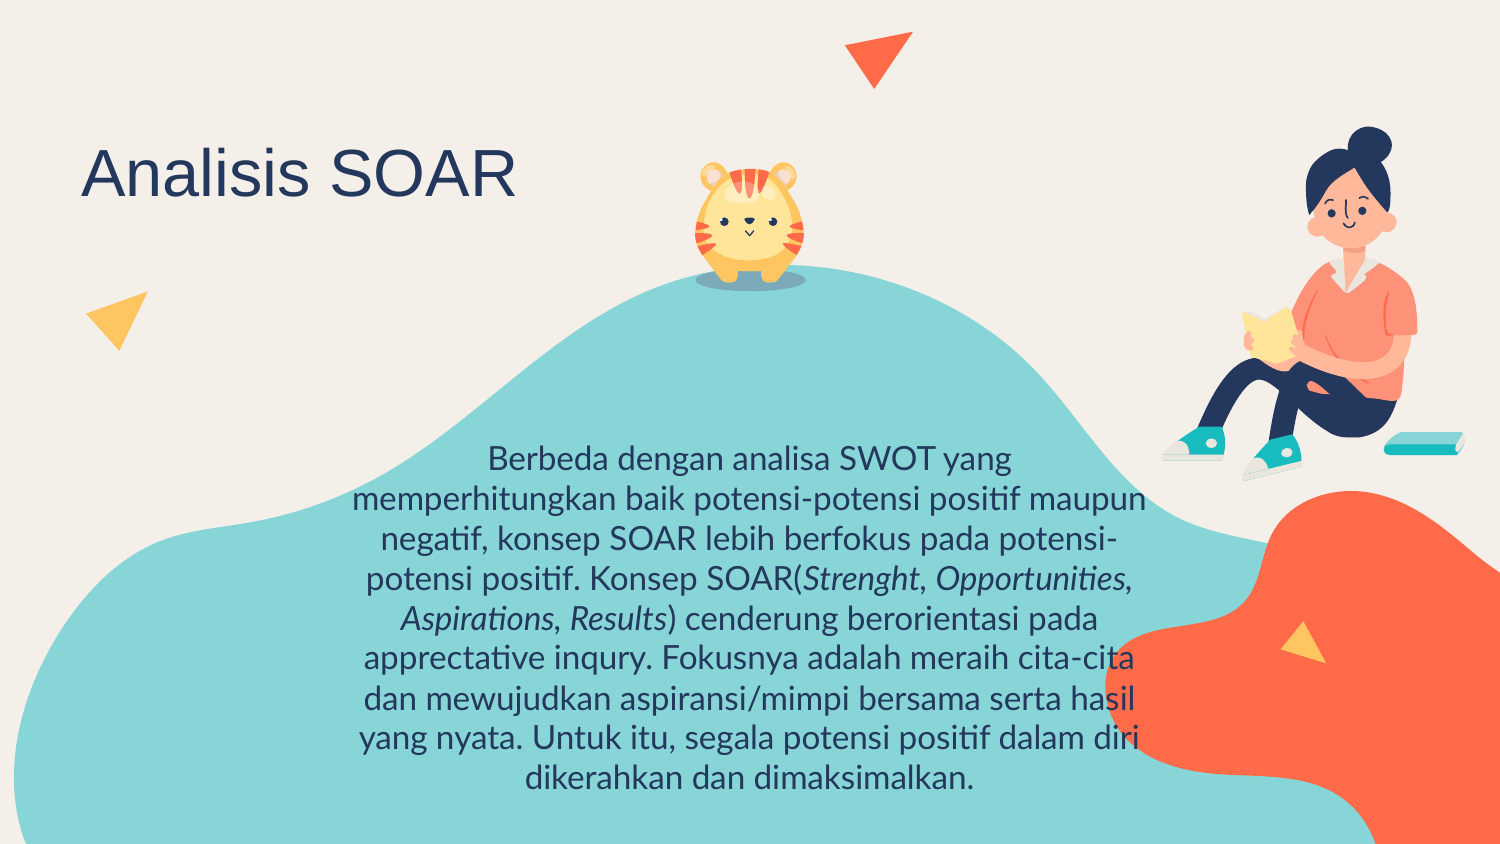

# Analisis SOAR

Berbeda dengan analisa SWOT yang memperhitungkan baik potensi-potensi positif maupun negatif, konsep SOAR lebih berfokus pada potensi-potensi positif. Konsep SOAR(Strenght, Opportunities, Aspirations, Results) cenderung berorientasi pada apprectative inqury. Fokusnya adalah meraih cita-cita dan mewujudkan aspiransi/mimpi bersama serta hasil yang nyata. Untuk itu, segala potensi positif dalam diri dikerahkan dan dimaksimalkan.